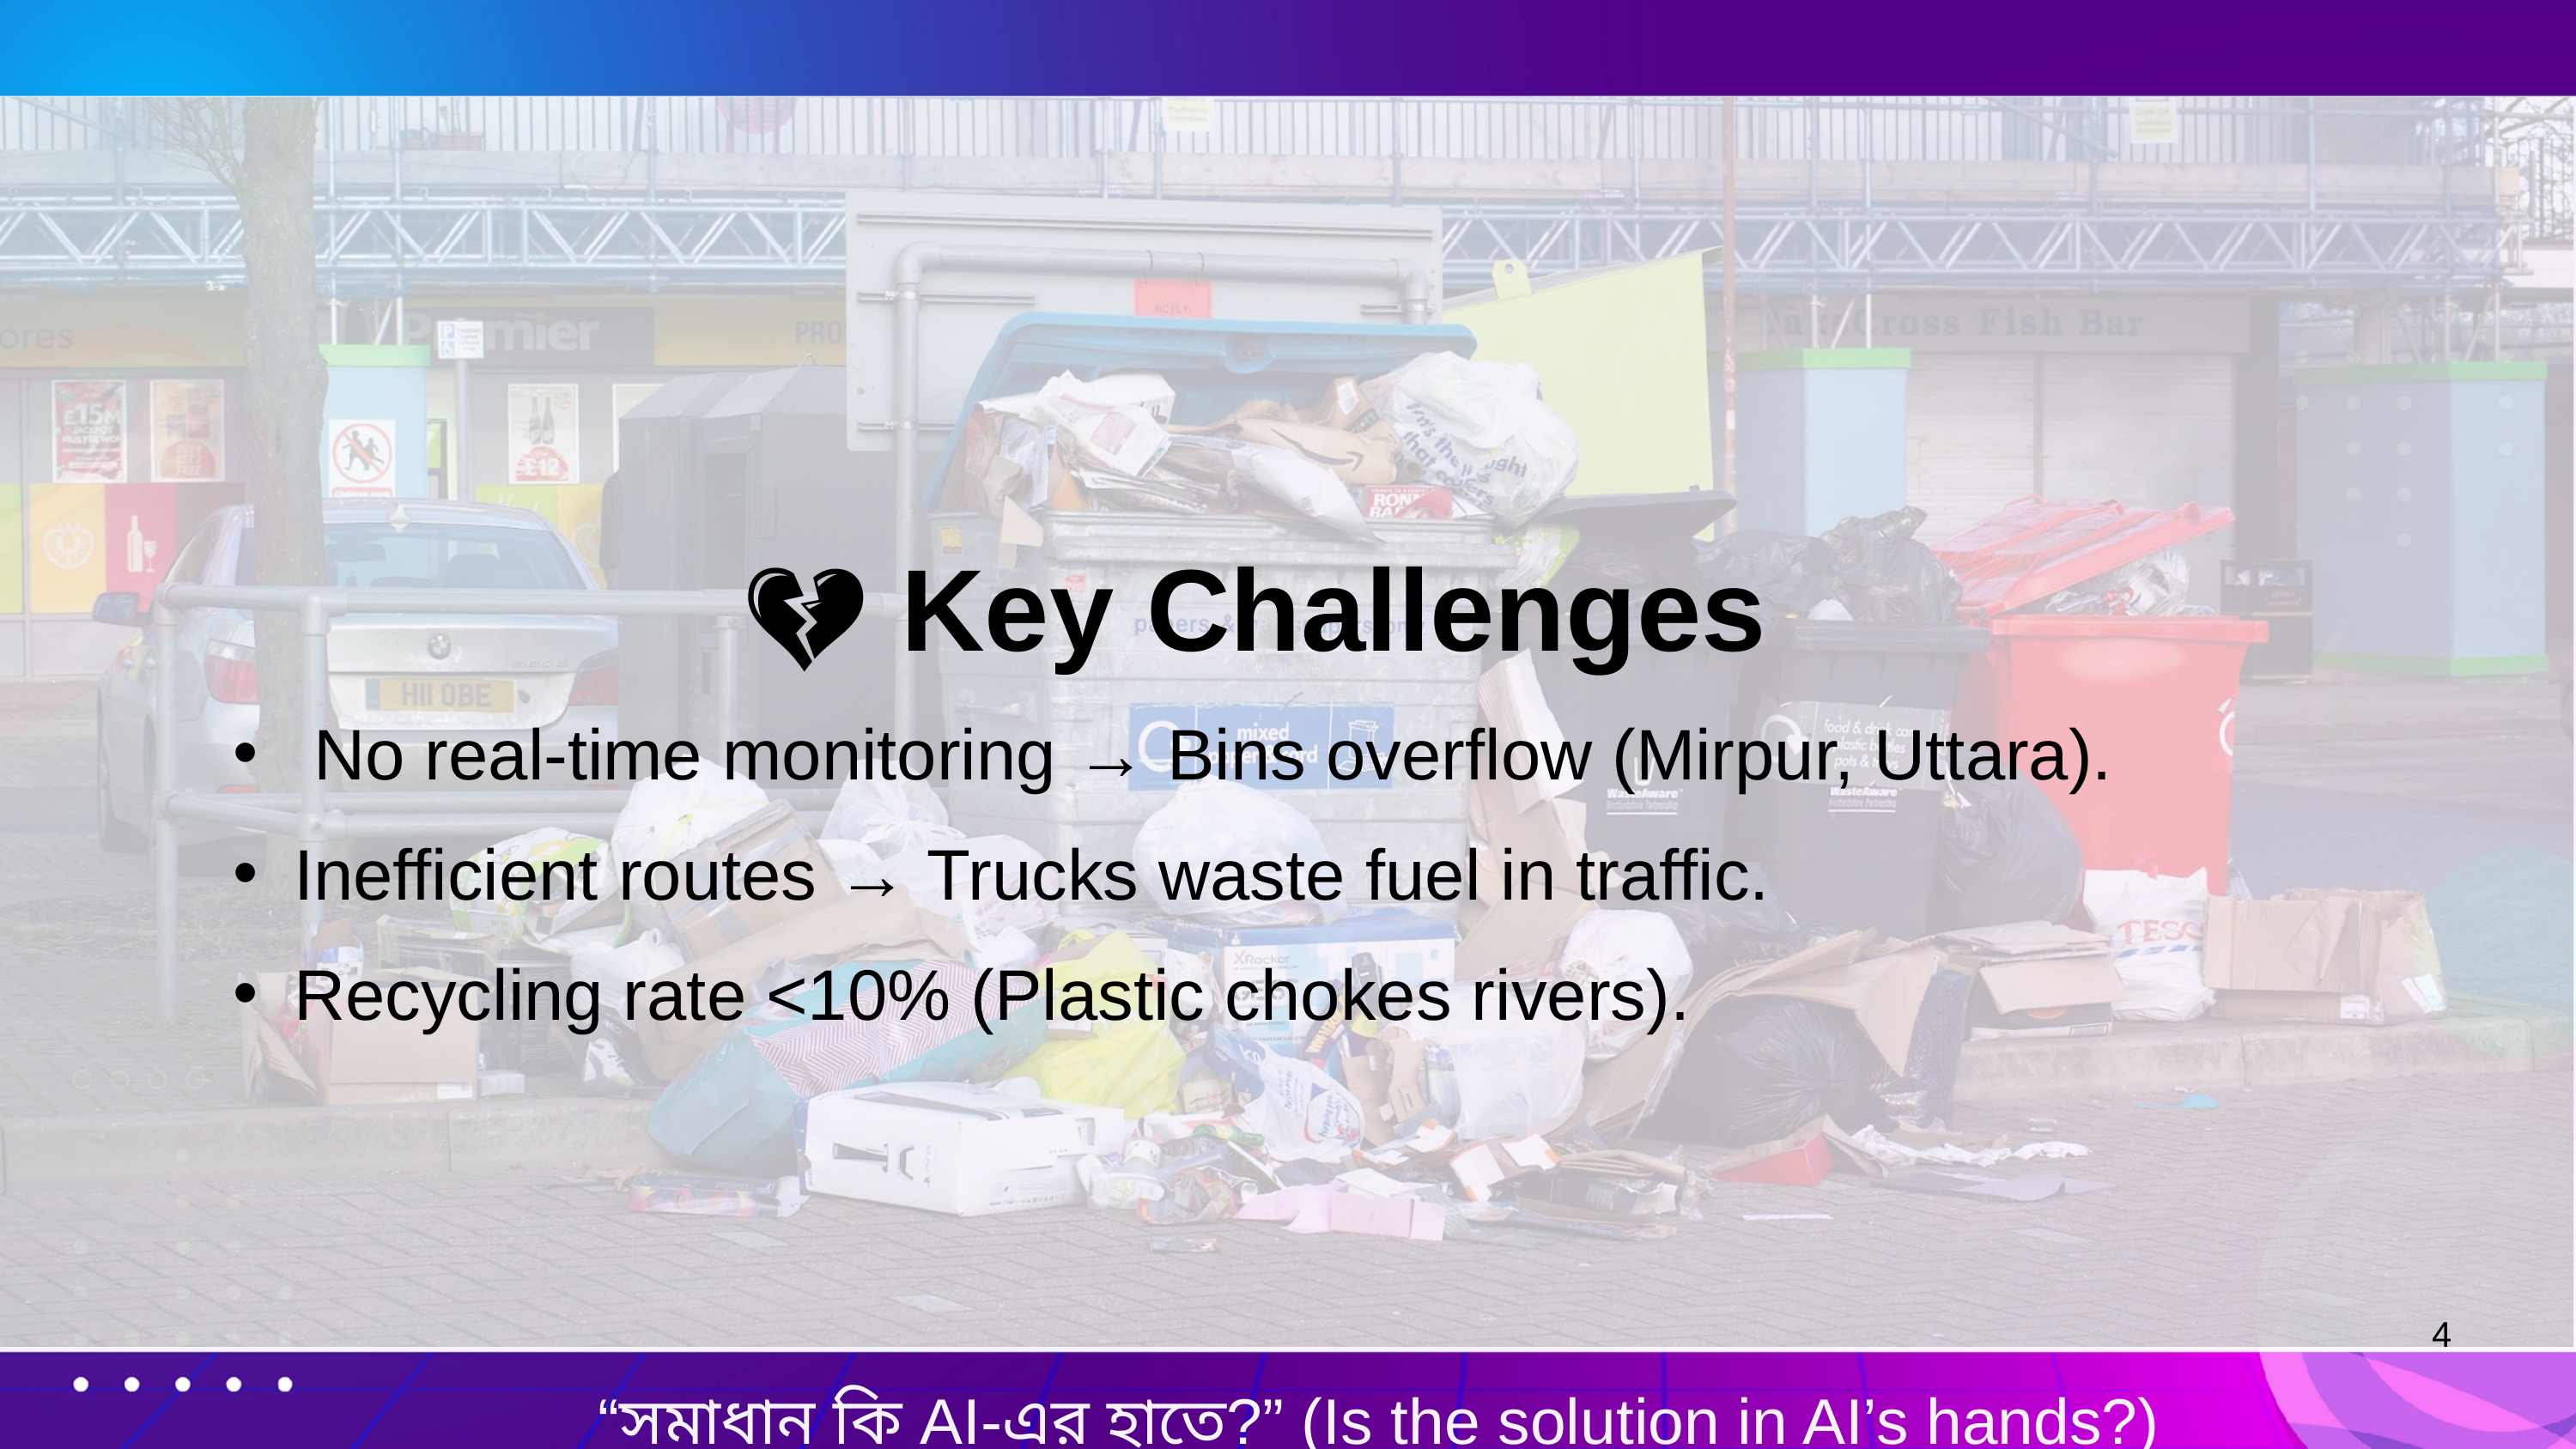

💔 Key Challenges
 No real-time monitoring → Bins overflow (Mirpur, Uttara).
Inefficient routes → Trucks waste fuel in traffic.
Recycling rate <10% (Plastic chokes rivers).
4
“সমাধান কি AI-এর হাতে?” (Is the solution in AI’s hands?)